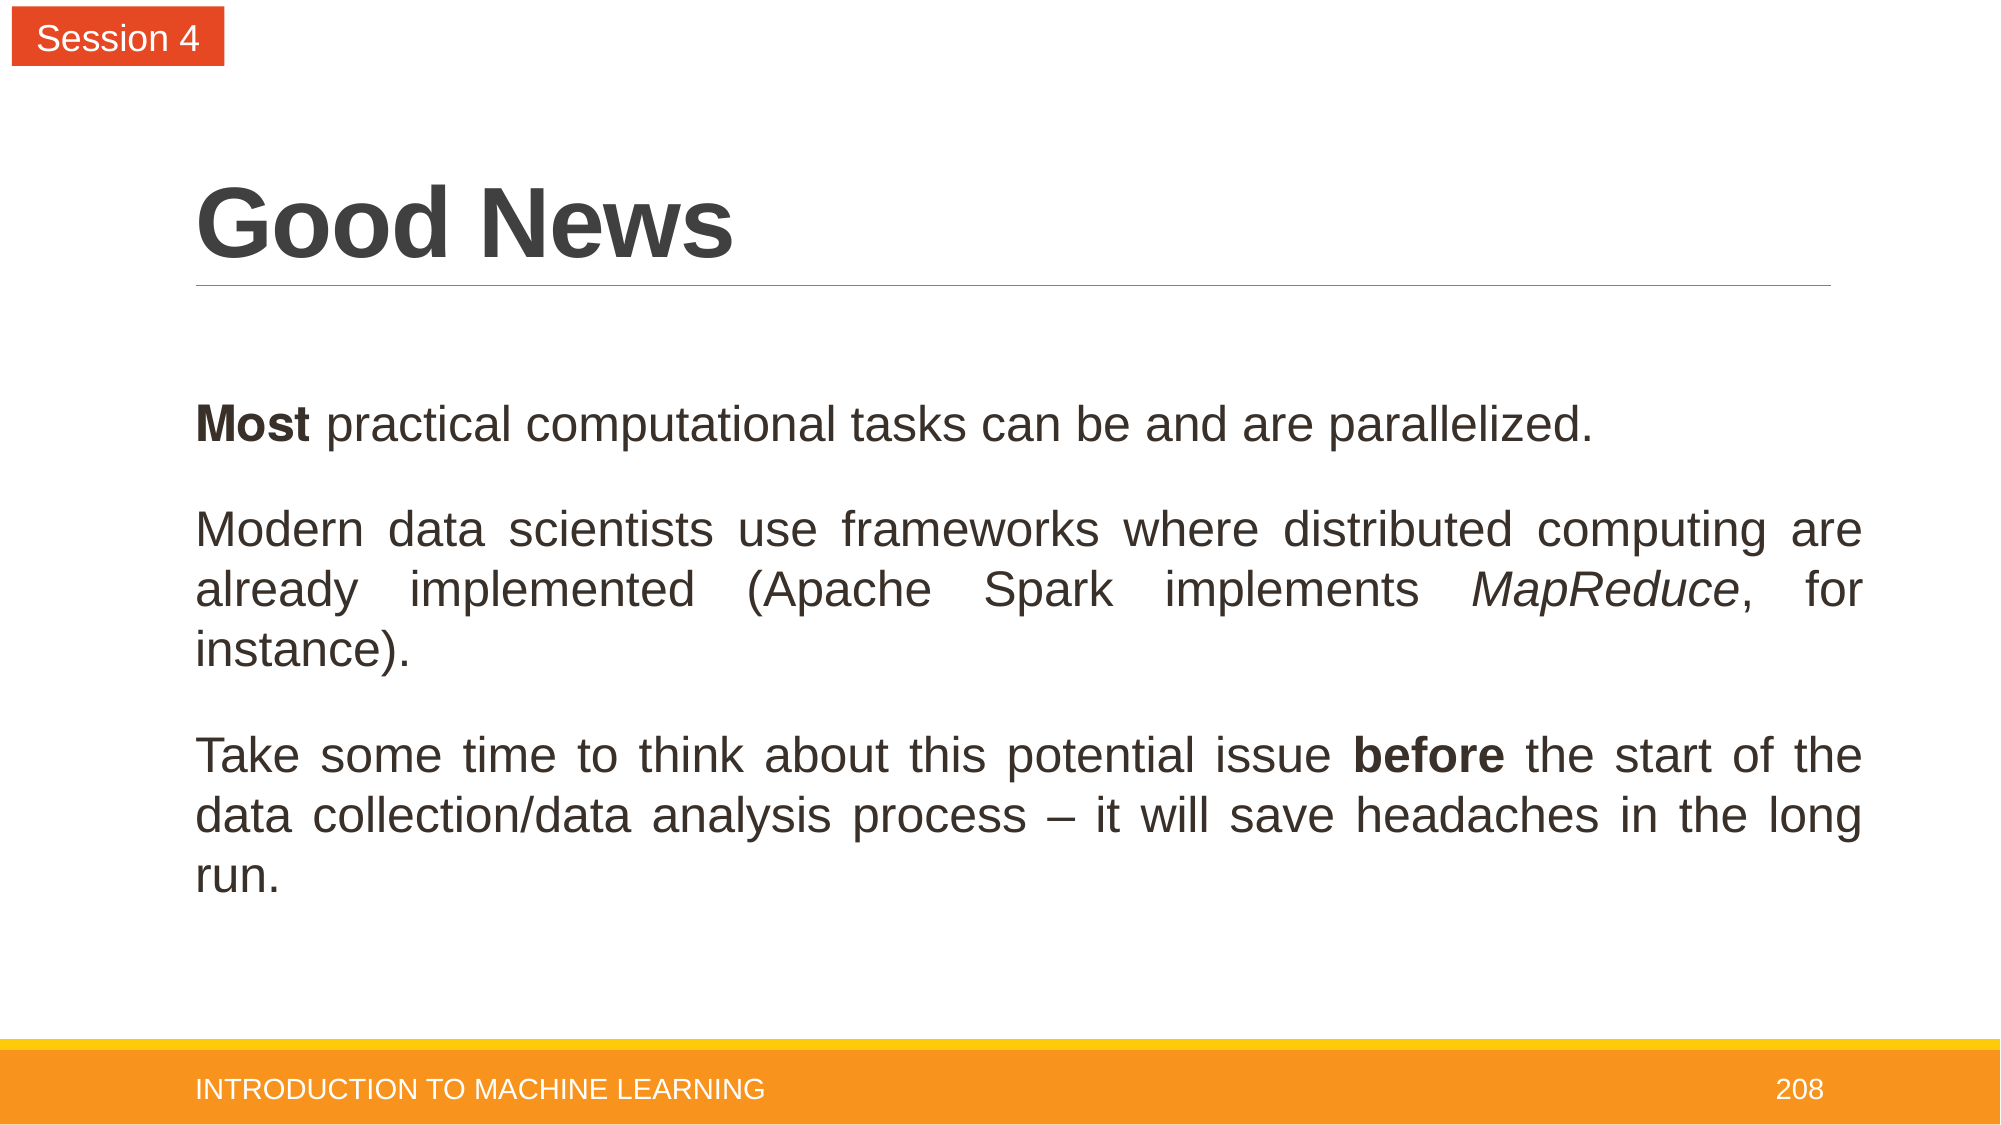

Session 4
# Good News
Most practical computational tasks can be and are parallelized.
Modern data scientists use frameworks where distributed computing are already implemented (Apache Spark implements MapReduce, for instance).
Take some time to think about this potential issue before the start of the data collection/data analysis process – it will save headaches in the long run.
INTRODUCTION TO MACHINE LEARNING
208